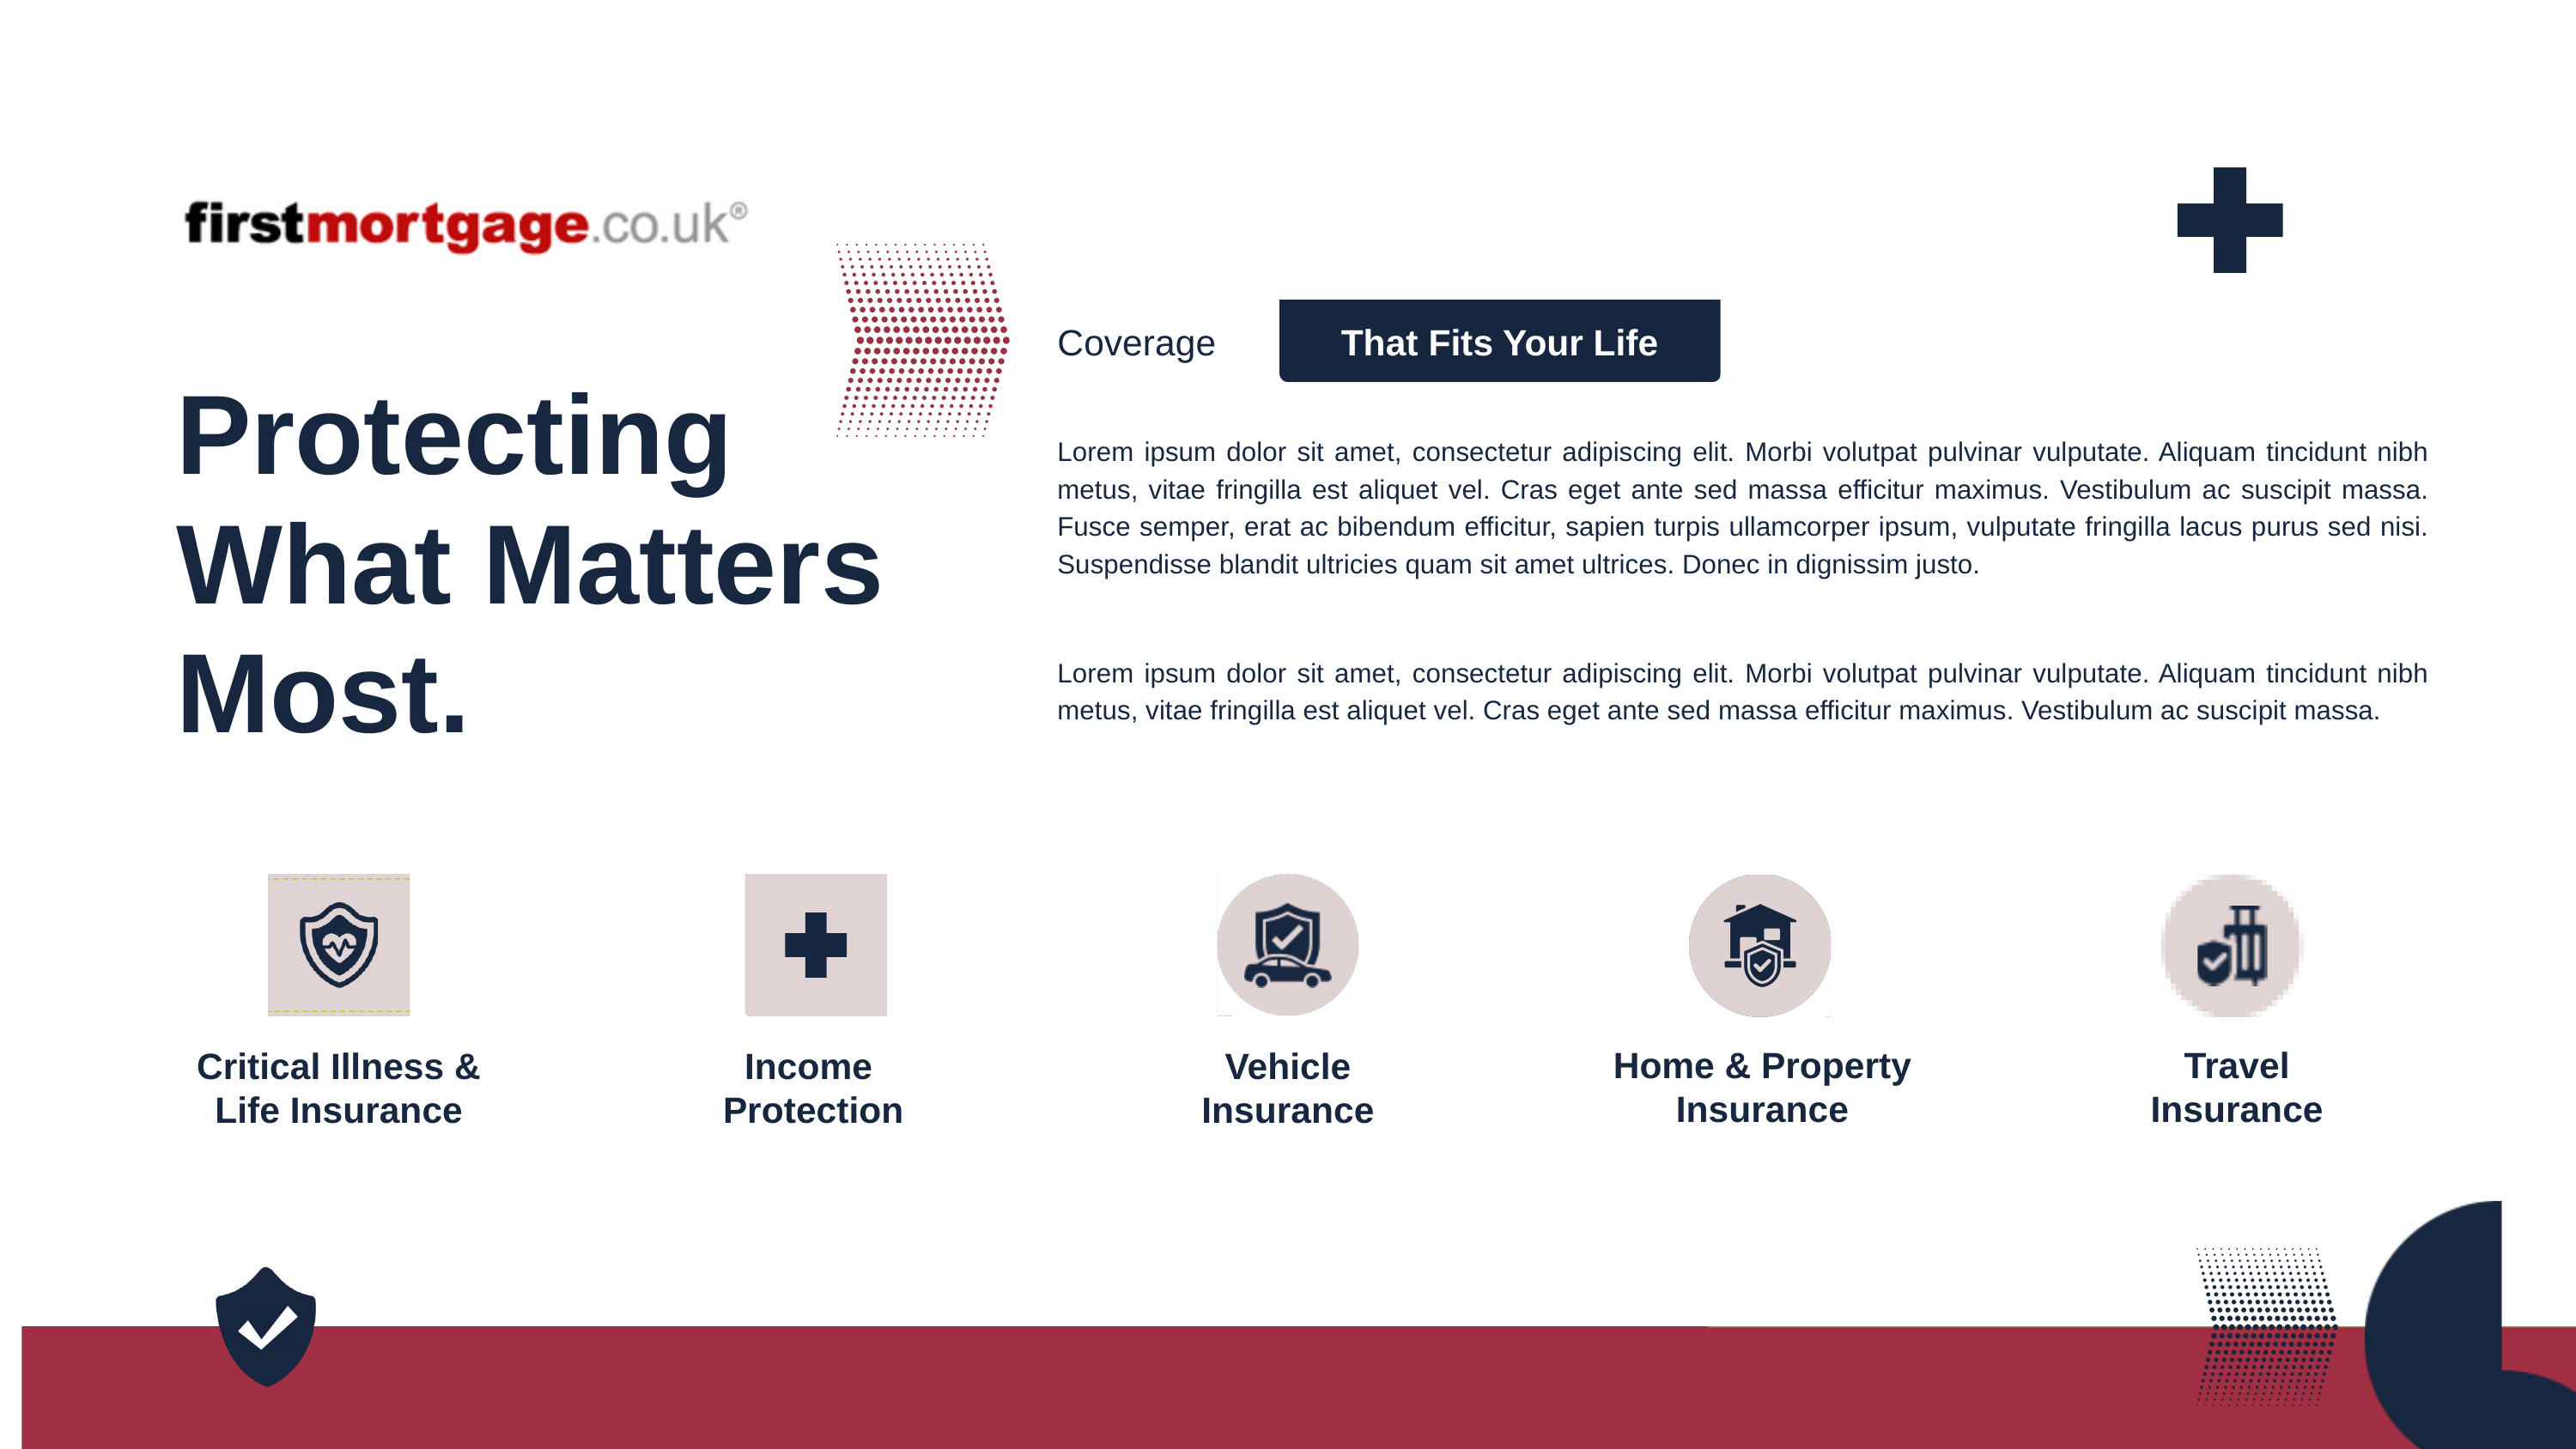

Coverage
That Fits Your Life
Protecting
What Matters Most.
Lorem ipsum dolor sit amet, consectetur adipiscing elit. Morbi volutpat pulvinar vulputate. Aliquam tincidunt nibh metus, vitae fringilla est aliquet vel. Cras eget ante sed massa efficitur maximus. Vestibulum ac suscipit massa. Fusce semper, erat ac bibendum efficitur, sapien turpis ullamcorper ipsum, vulputate fringilla lacus purus sed nisi. Suspendisse blandit ultricies quam sit amet ultrices. Donec in dignissim justo.
Lorem ipsum dolor sit amet, consectetur adipiscing elit. Morbi volutpat pulvinar vulputate. Aliquam tincidunt nibh metus, vitae fringilla est aliquet vel. Cras eget ante sed massa efficitur maximus. Vestibulum ac suscipit massa.

Travel
Insurance
Home & Property Insurance
Vehicle
Insurance
Critical Illness &
Life Insurance
Income
Protection